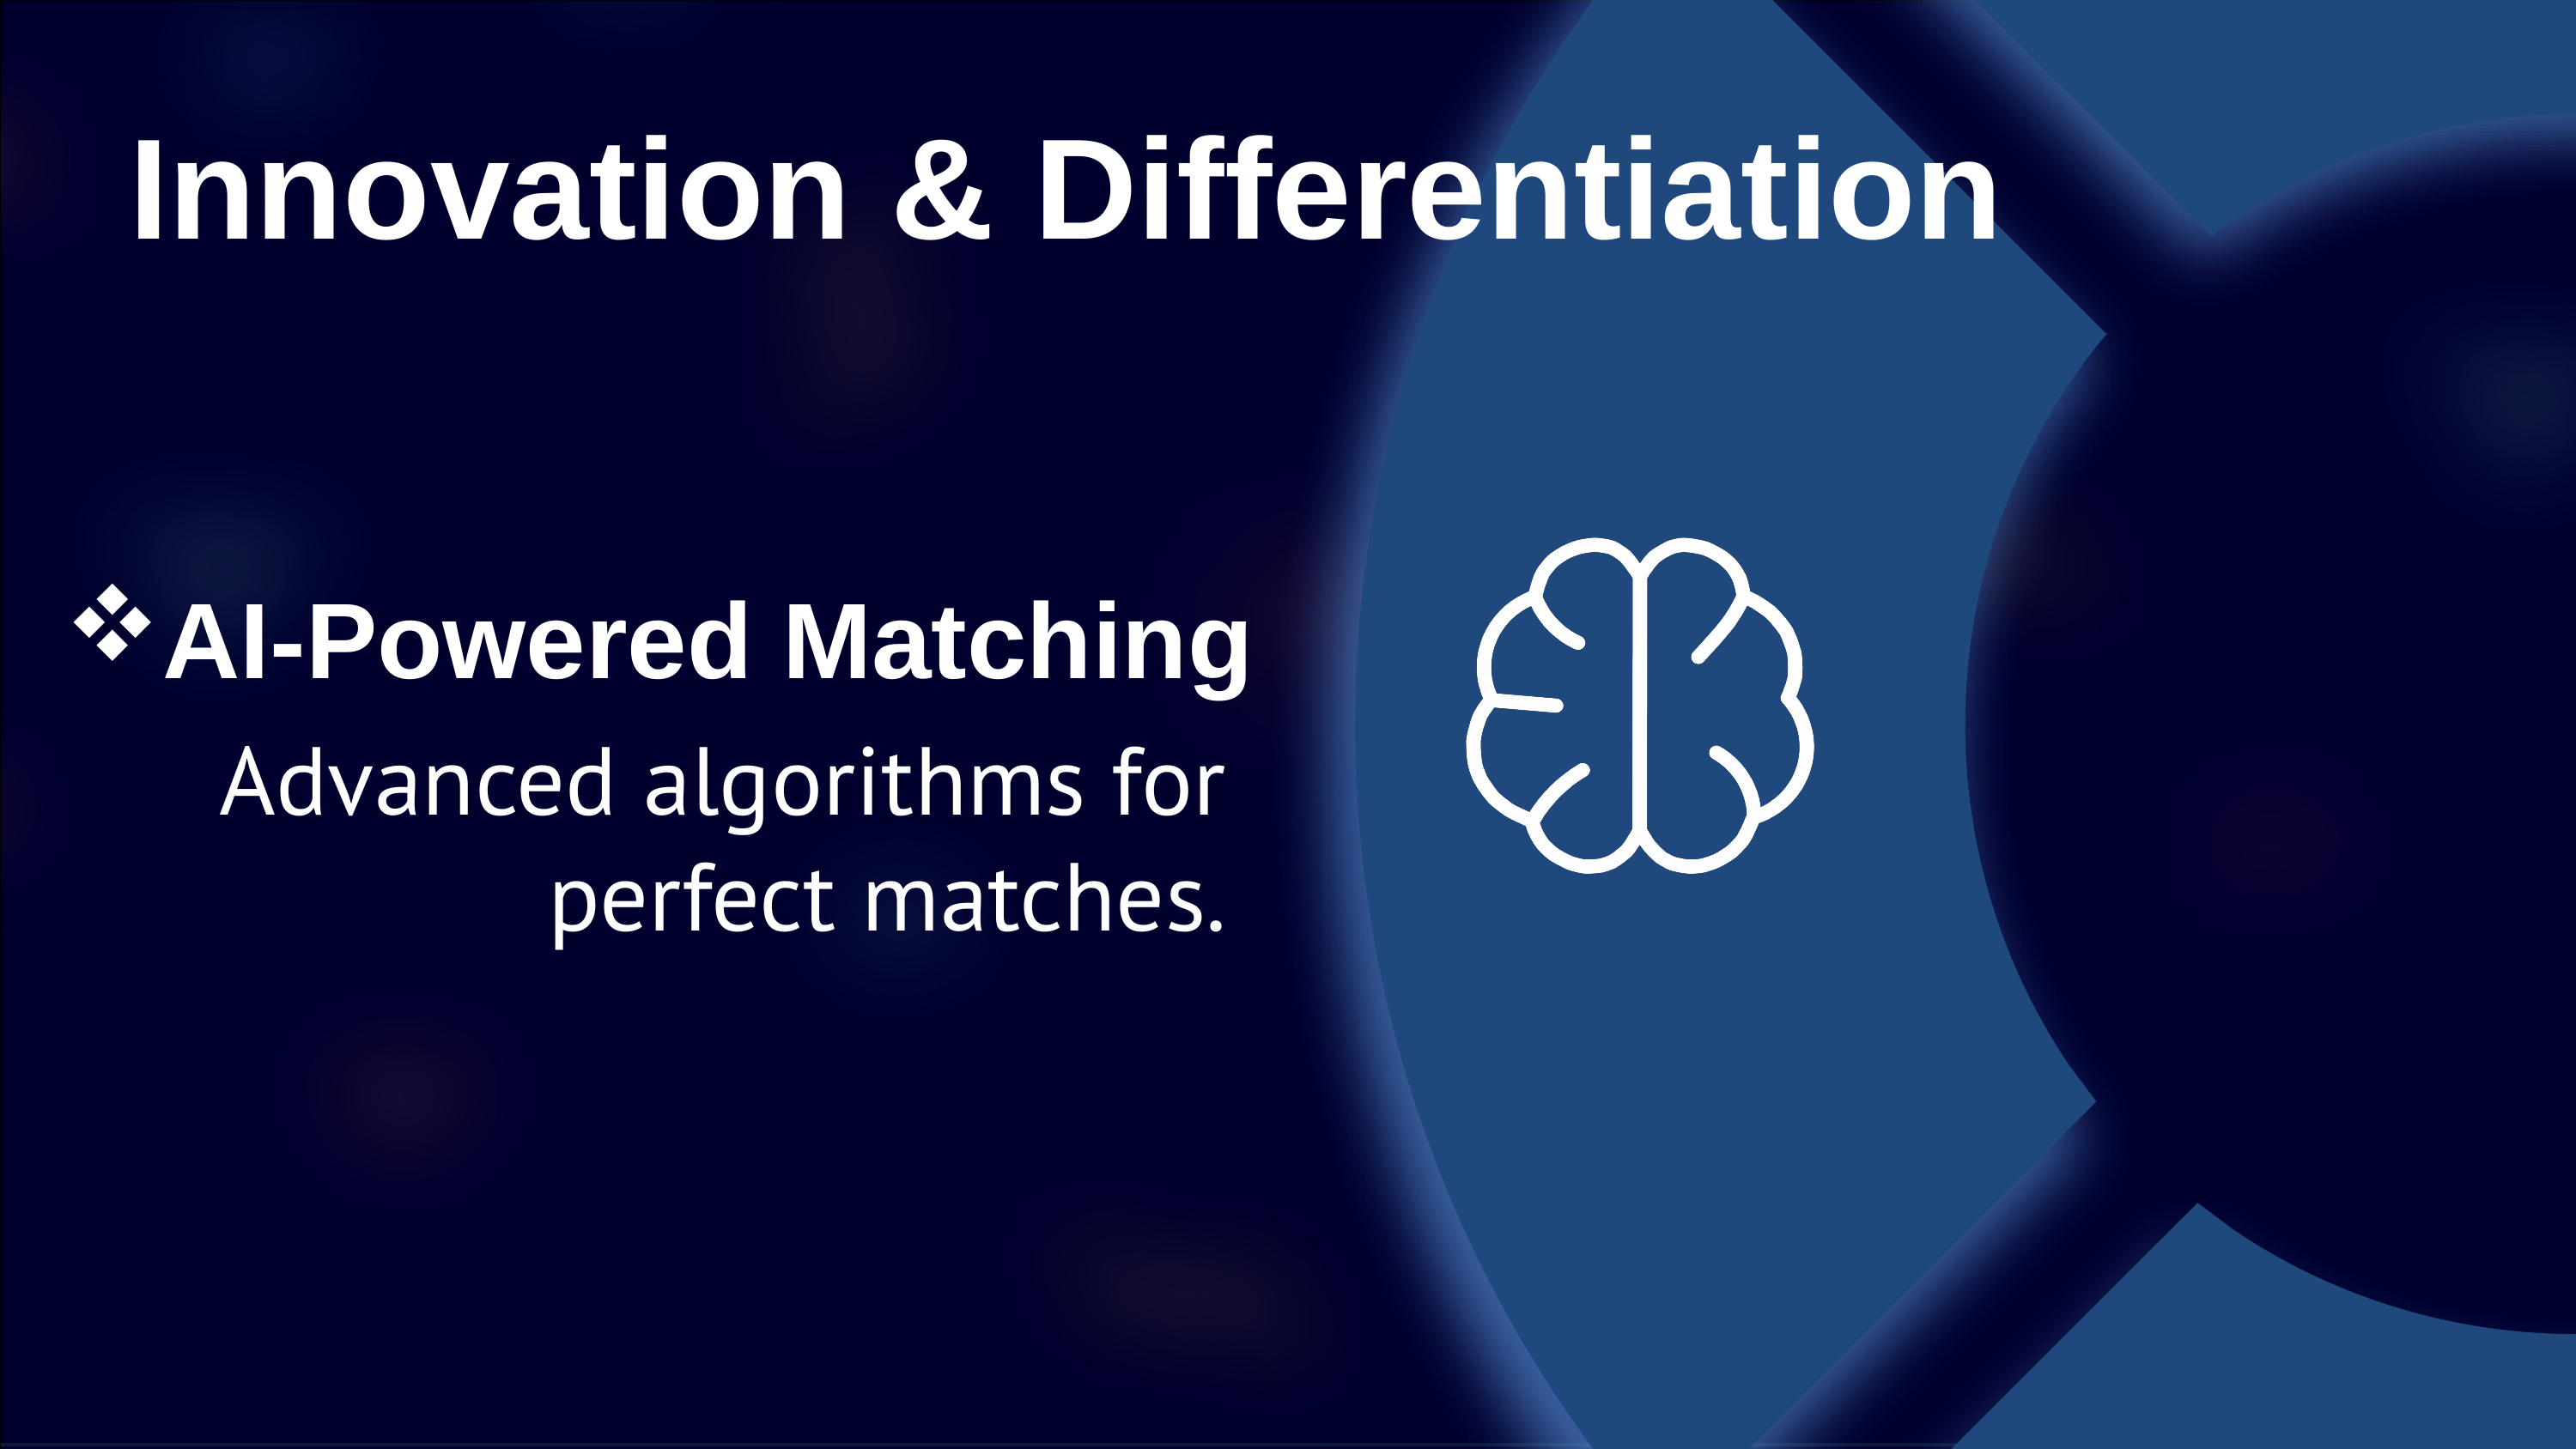

Innovation & Differentiation

AI-Powered Matching

Advanced algorithms for perfect matches.